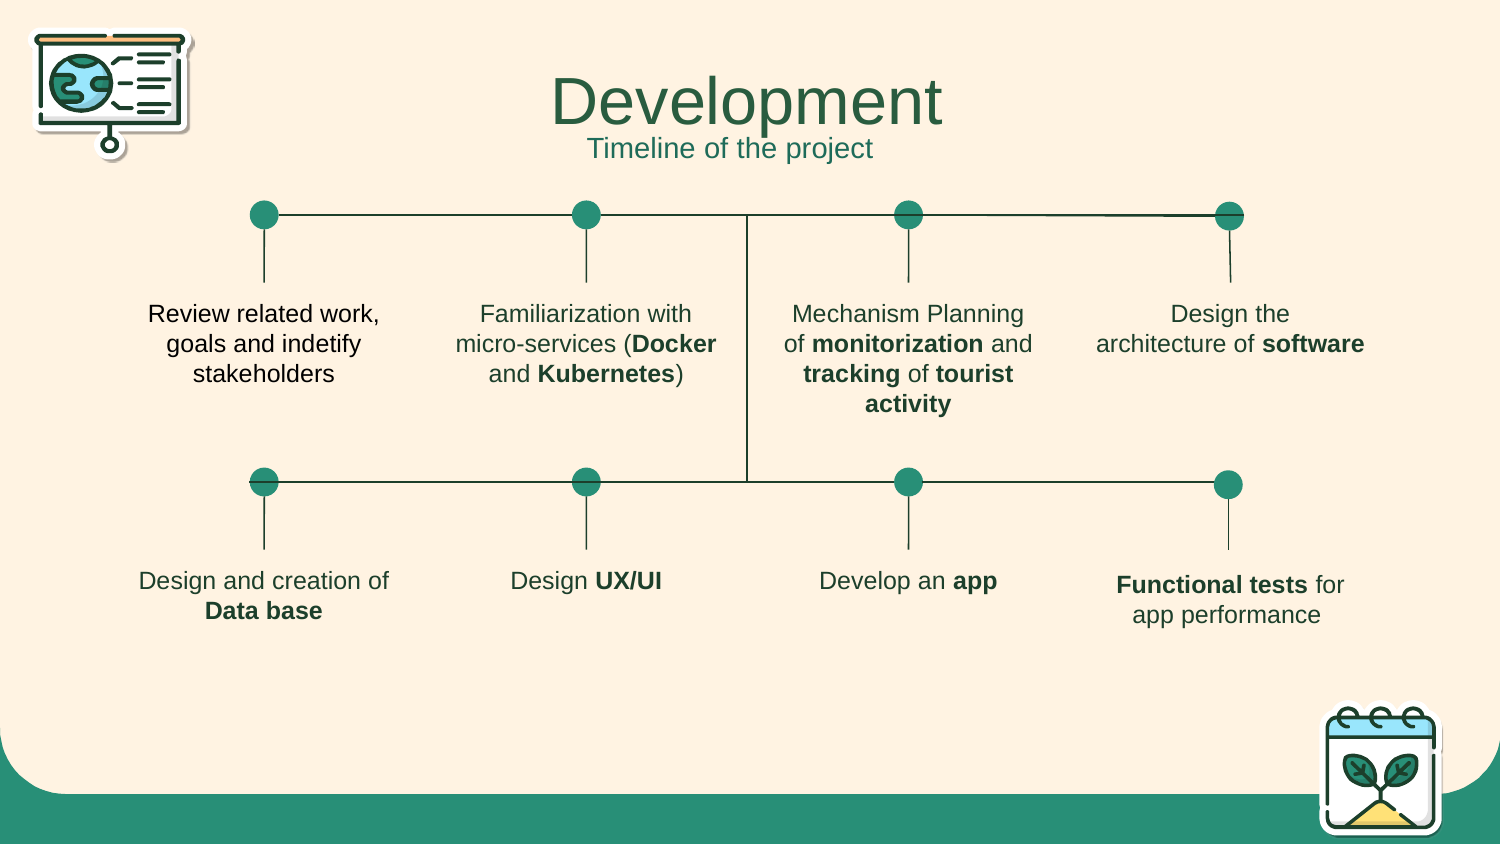

Development

Timeline of the project

Review related work, goals and indetify stakeholders
Familiarization with micro-services (Docker and Kubernetes)

Mechanism Planning of monitorization and tracking of tourist activity
Design the architecture of software

Design and creation of Data base
Design UX/UI
Develop an app
Functional tests for app performance